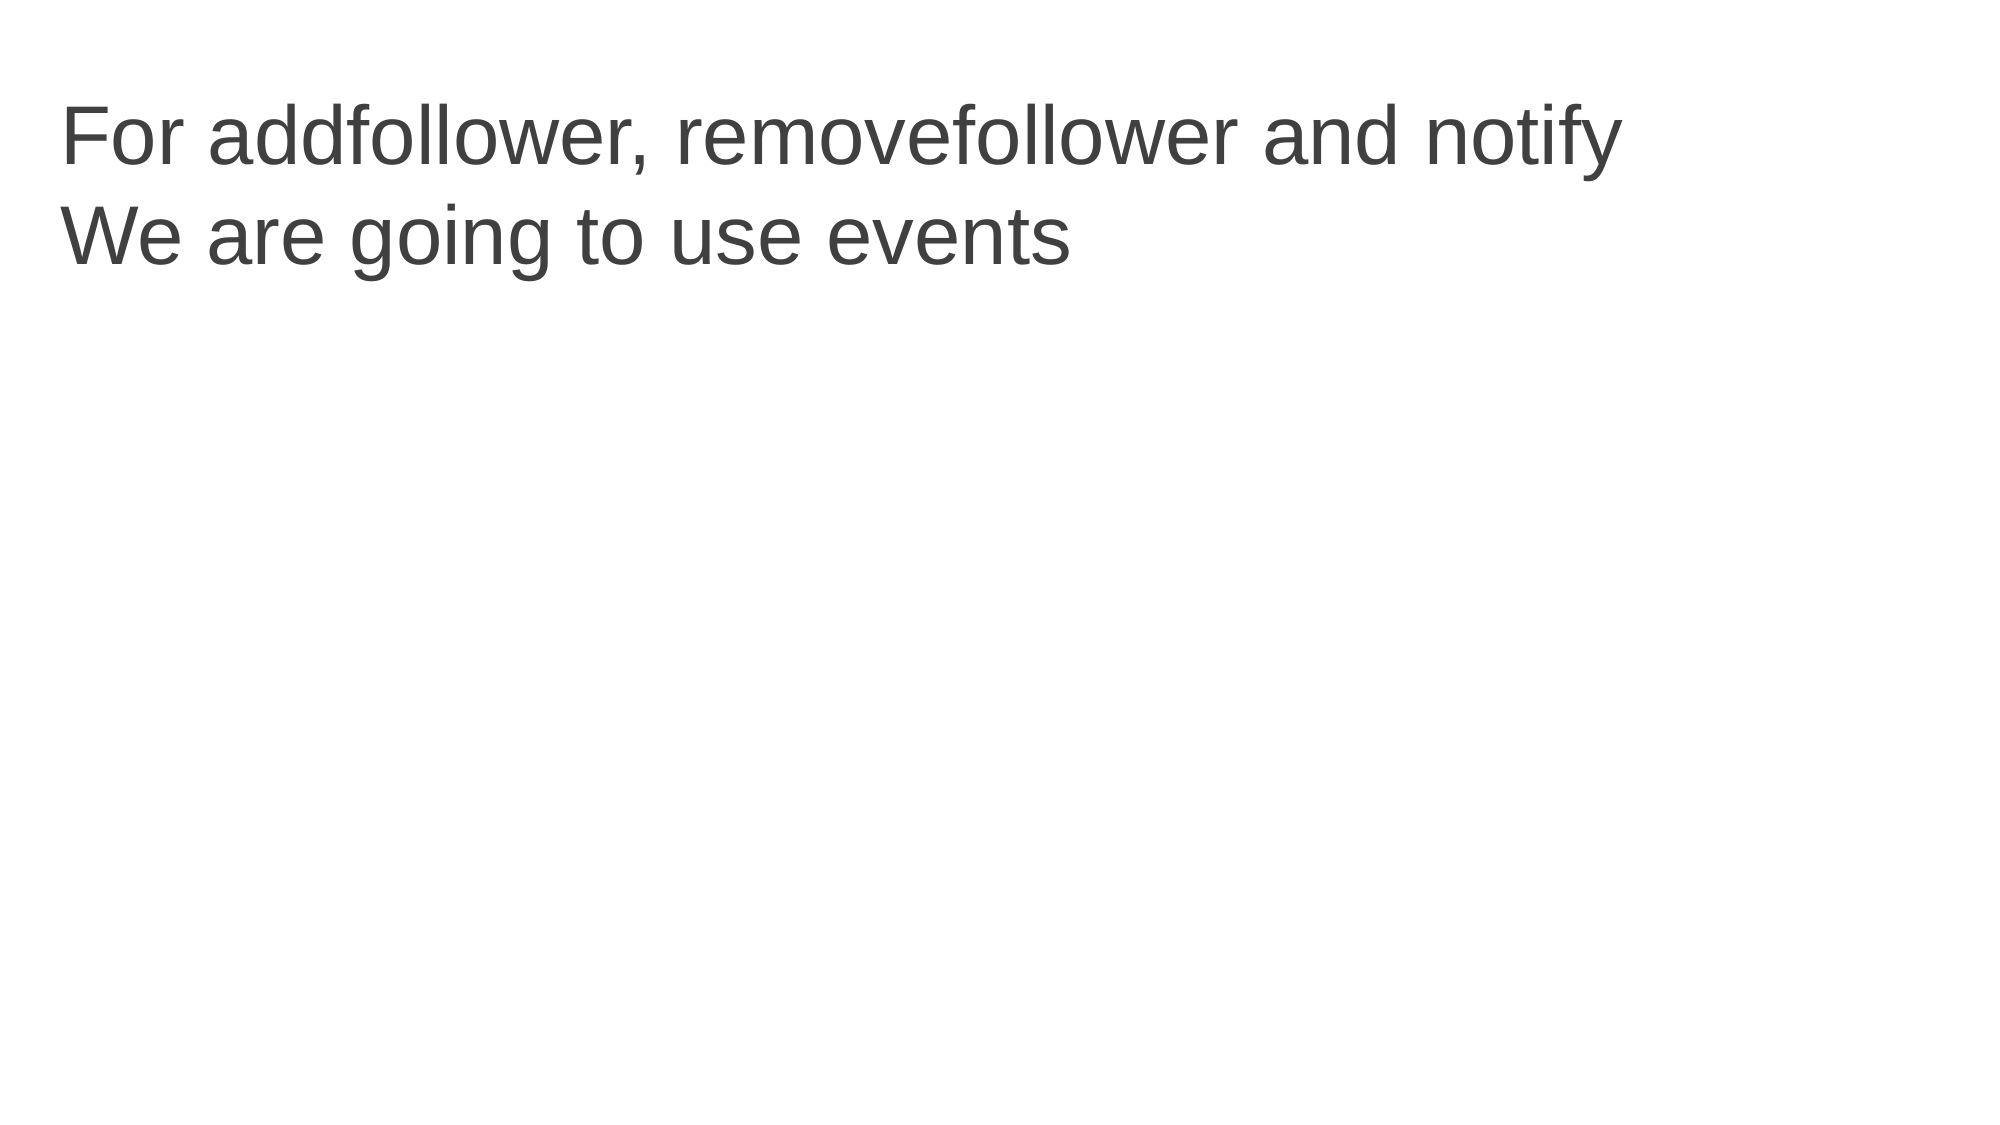

For addfollower, removefollower and notify
We are going to use events